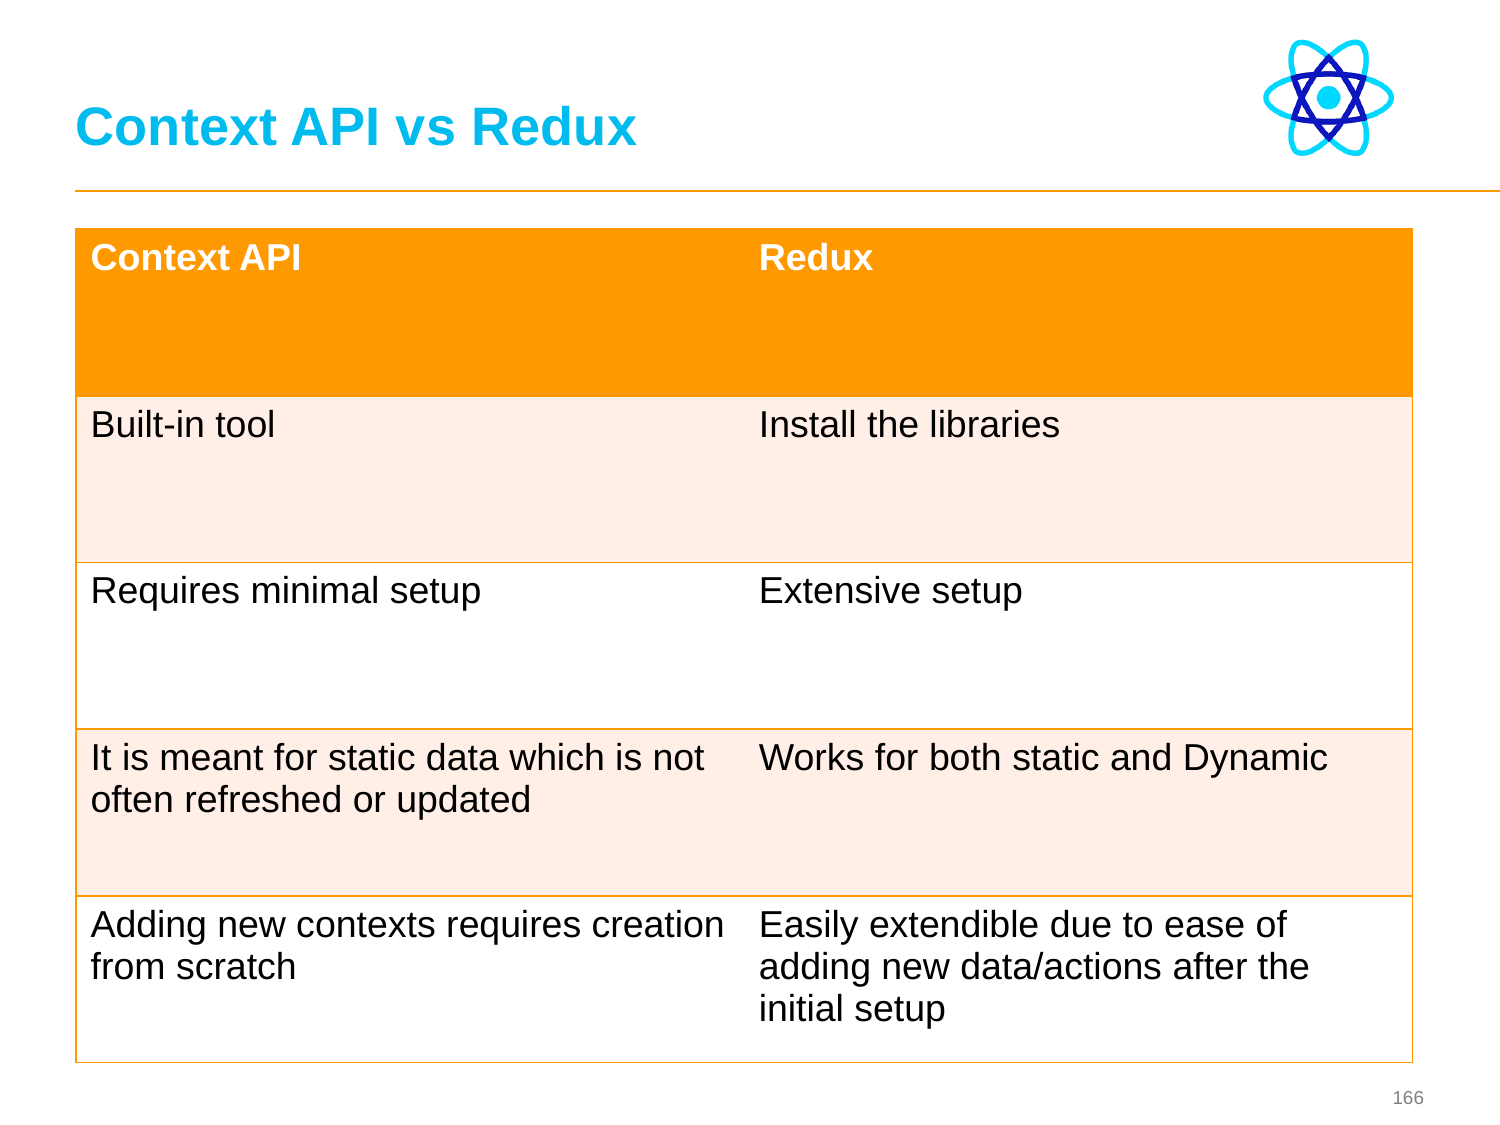

# Context API vs Redux
| Context API | Redux |
| --- | --- |
| Built-in tool | Install the libraries |
| Requires minimal setup | Extensive setup |
| It is meant for static data which is not often refreshed or updated | Works for both static and Dynamic |
| Adding new contexts requires creation from scratch | Easily extendible due to ease of adding new data/actions after the initial setup |